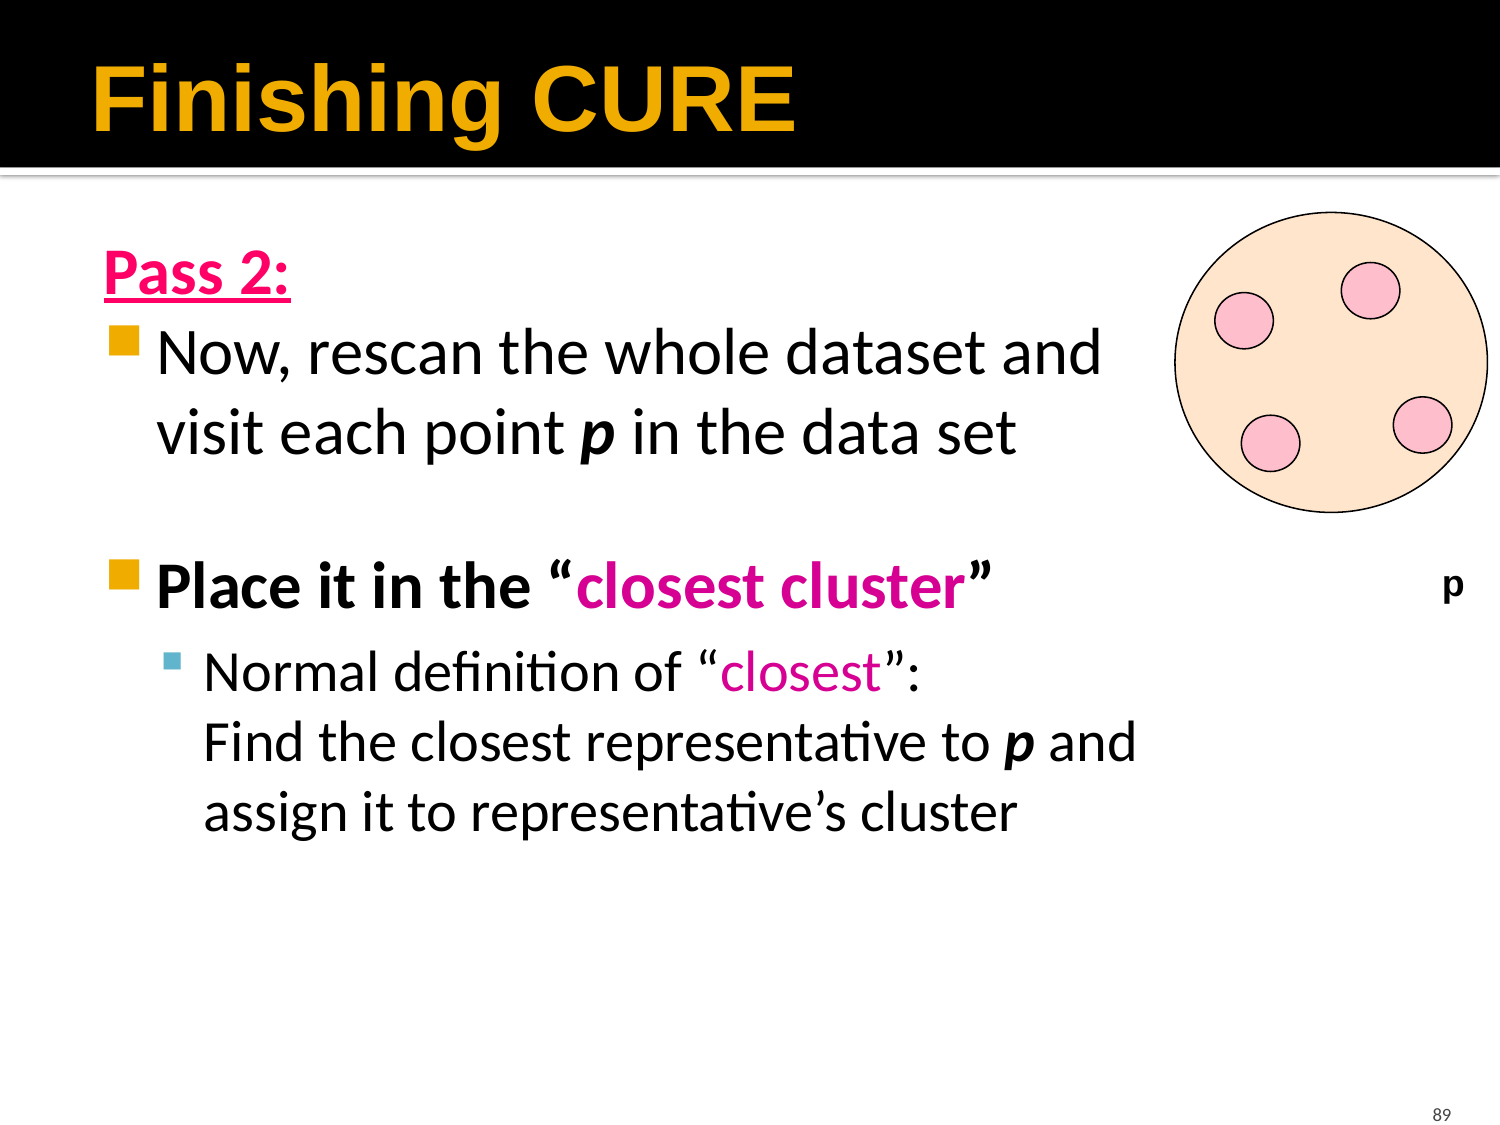

# Finishing CURE
Pass 2:
Now, rescan the whole dataset and
visit each point p in the data set

Place it in the “closest cluster”
Normal definition of “closest”:
Find the closest representative to p and
assign it to representative’s cluster

p
89